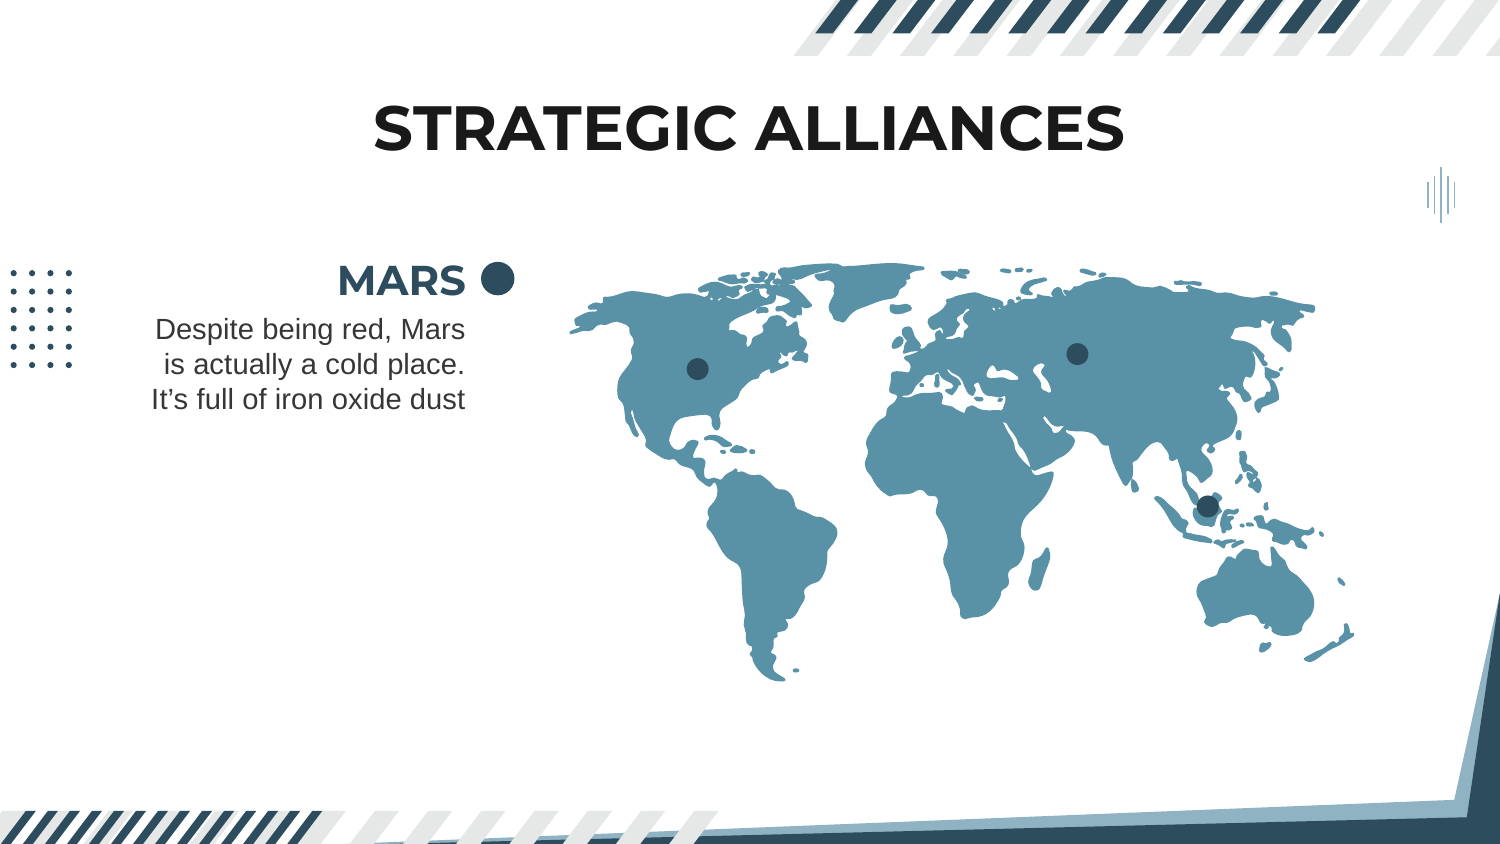

# STRATEGIC ALLIANCES
MARS

Despite being red, Mars is actually a cold place. It’s full of iron oxide dust